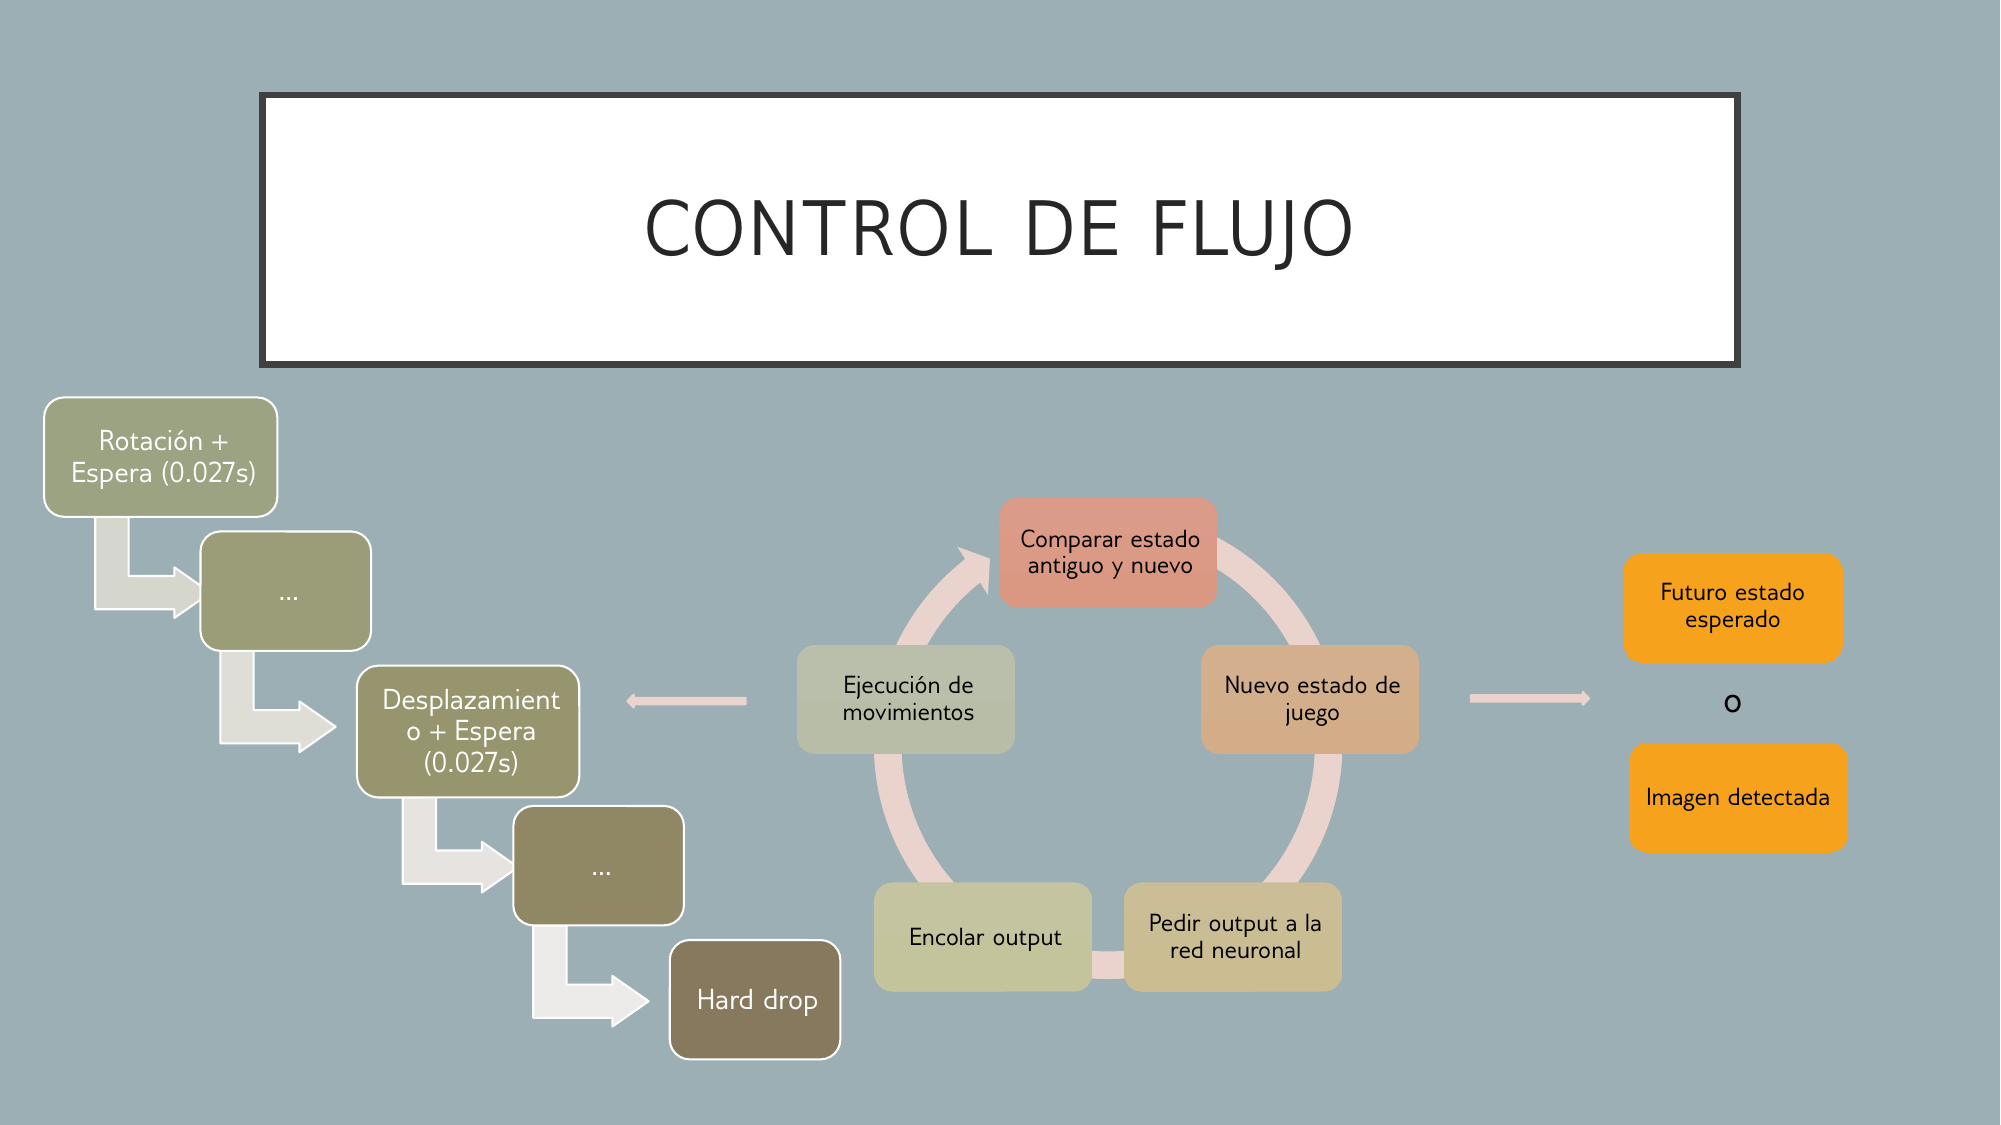

# Control de flujo
Rotación + Espera (0.027s)
…
Desplazamiento + Espera (0.027s)
…
Hard drop
Comparar estado antiguo y nuevo
Nuevo estado de juego
Pedir output a la red neuronal
Encolar output
Ejecución de movimientos

Futuro estado esperado
o

Imagen detectada